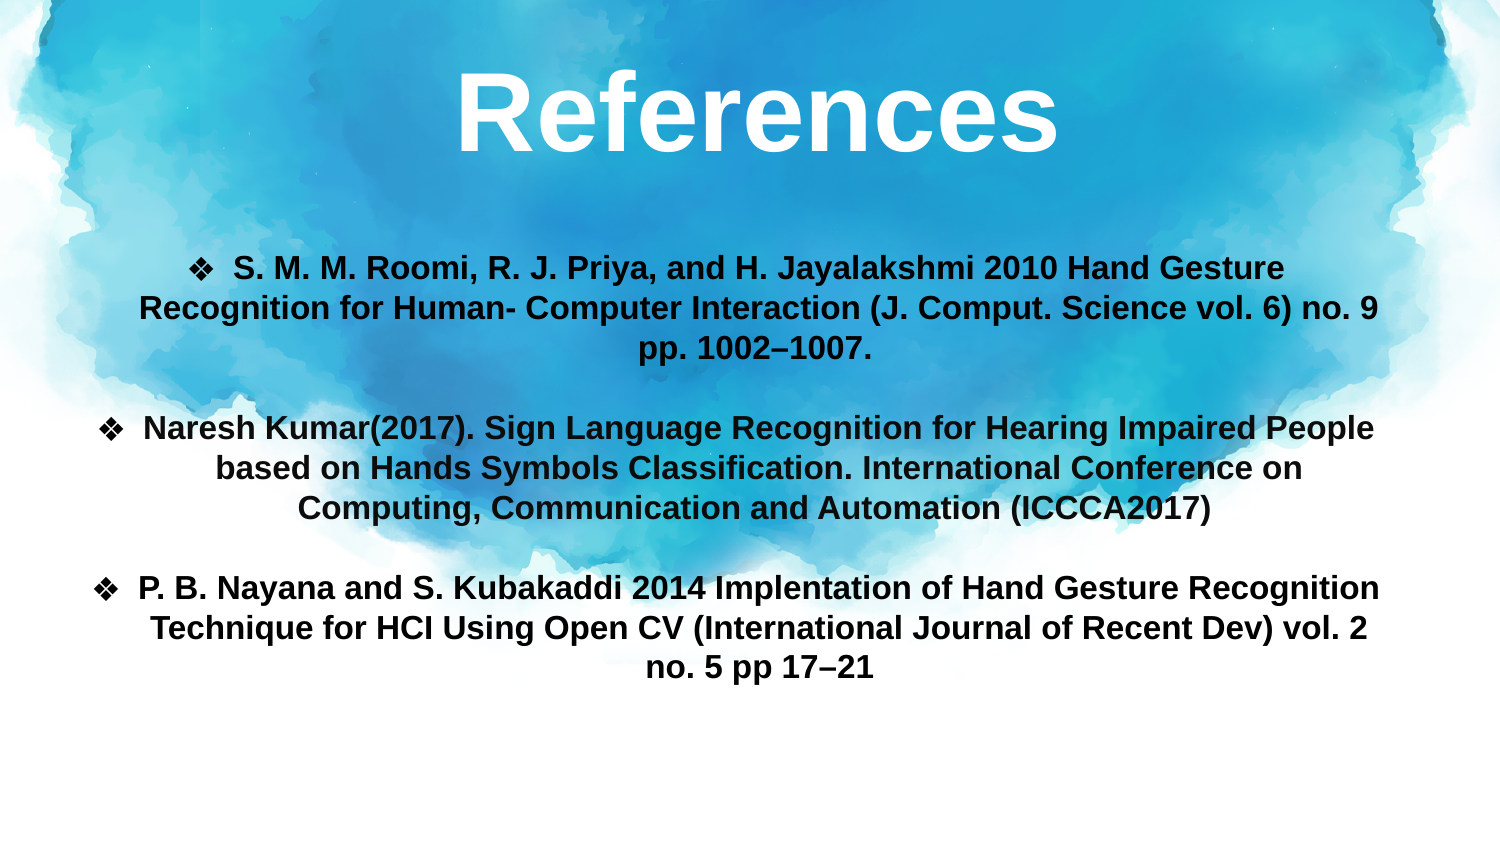

References
S. M. M. Roomi, R. J. Priya, and H. Jayalakshmi 2010 Hand Gesture Recognition for Human- Computer Interaction (J. Comput. Science vol. 6) no. 9 pp. 1002–1007.

Naresh Kumar(2017). Sign Language Recognition for Hearing Impaired People based on Hands Symbols Classification. International Conference on Computing, Communication and Automation (ICCCA2017)

P. B. Nayana and S. Kubakaddi 2014 Implentation of Hand Gesture Recognition Technique for HCI Using Open CV (International Journal of Recent Dev) vol. 2 no. 5 pp 17–21